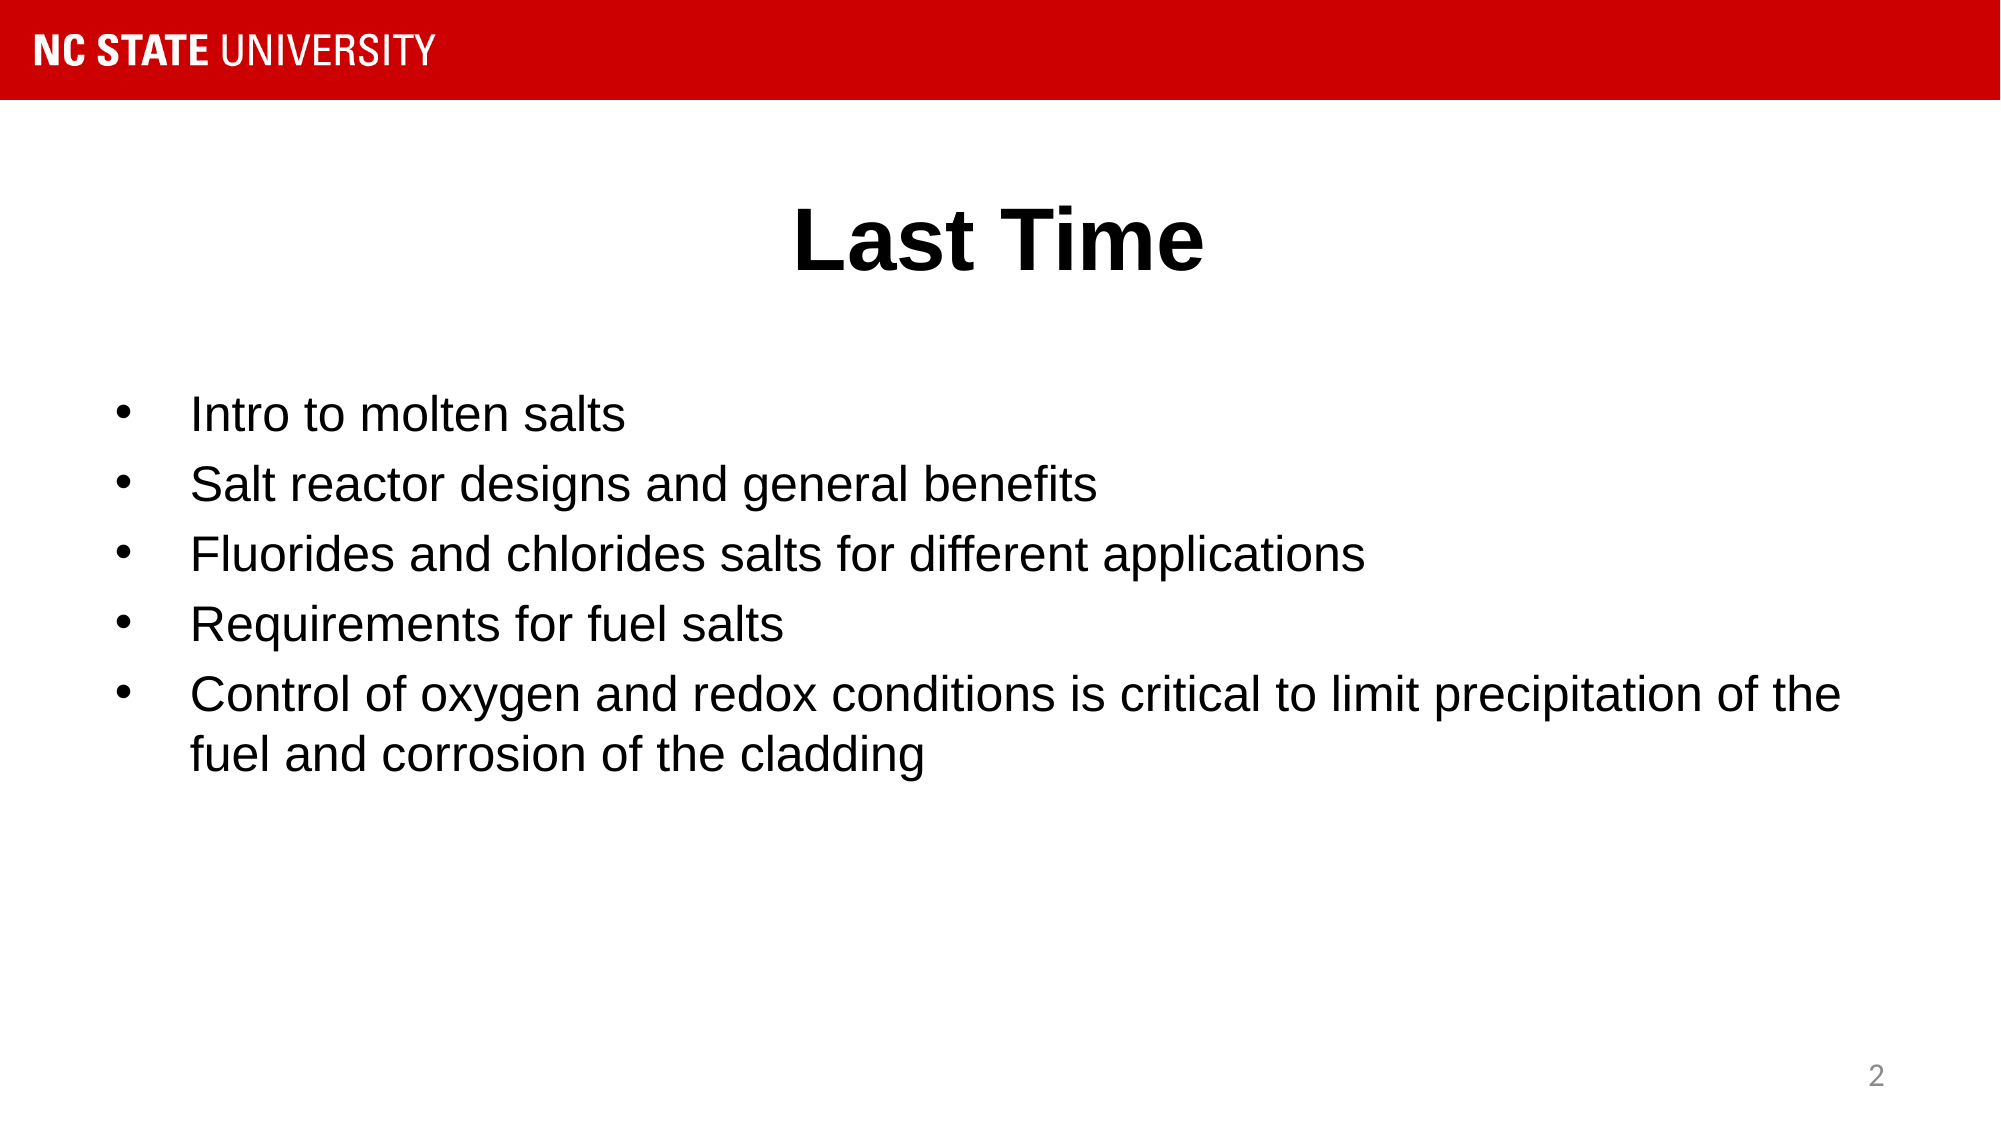

# Last Time
Intro to molten salts
Salt reactor designs and general benefits
Fluorides and chlorides salts for different applications
Requirements for fuel salts
Control of oxygen and redox conditions is critical to limit precipitation of the fuel and corrosion of the cladding
2